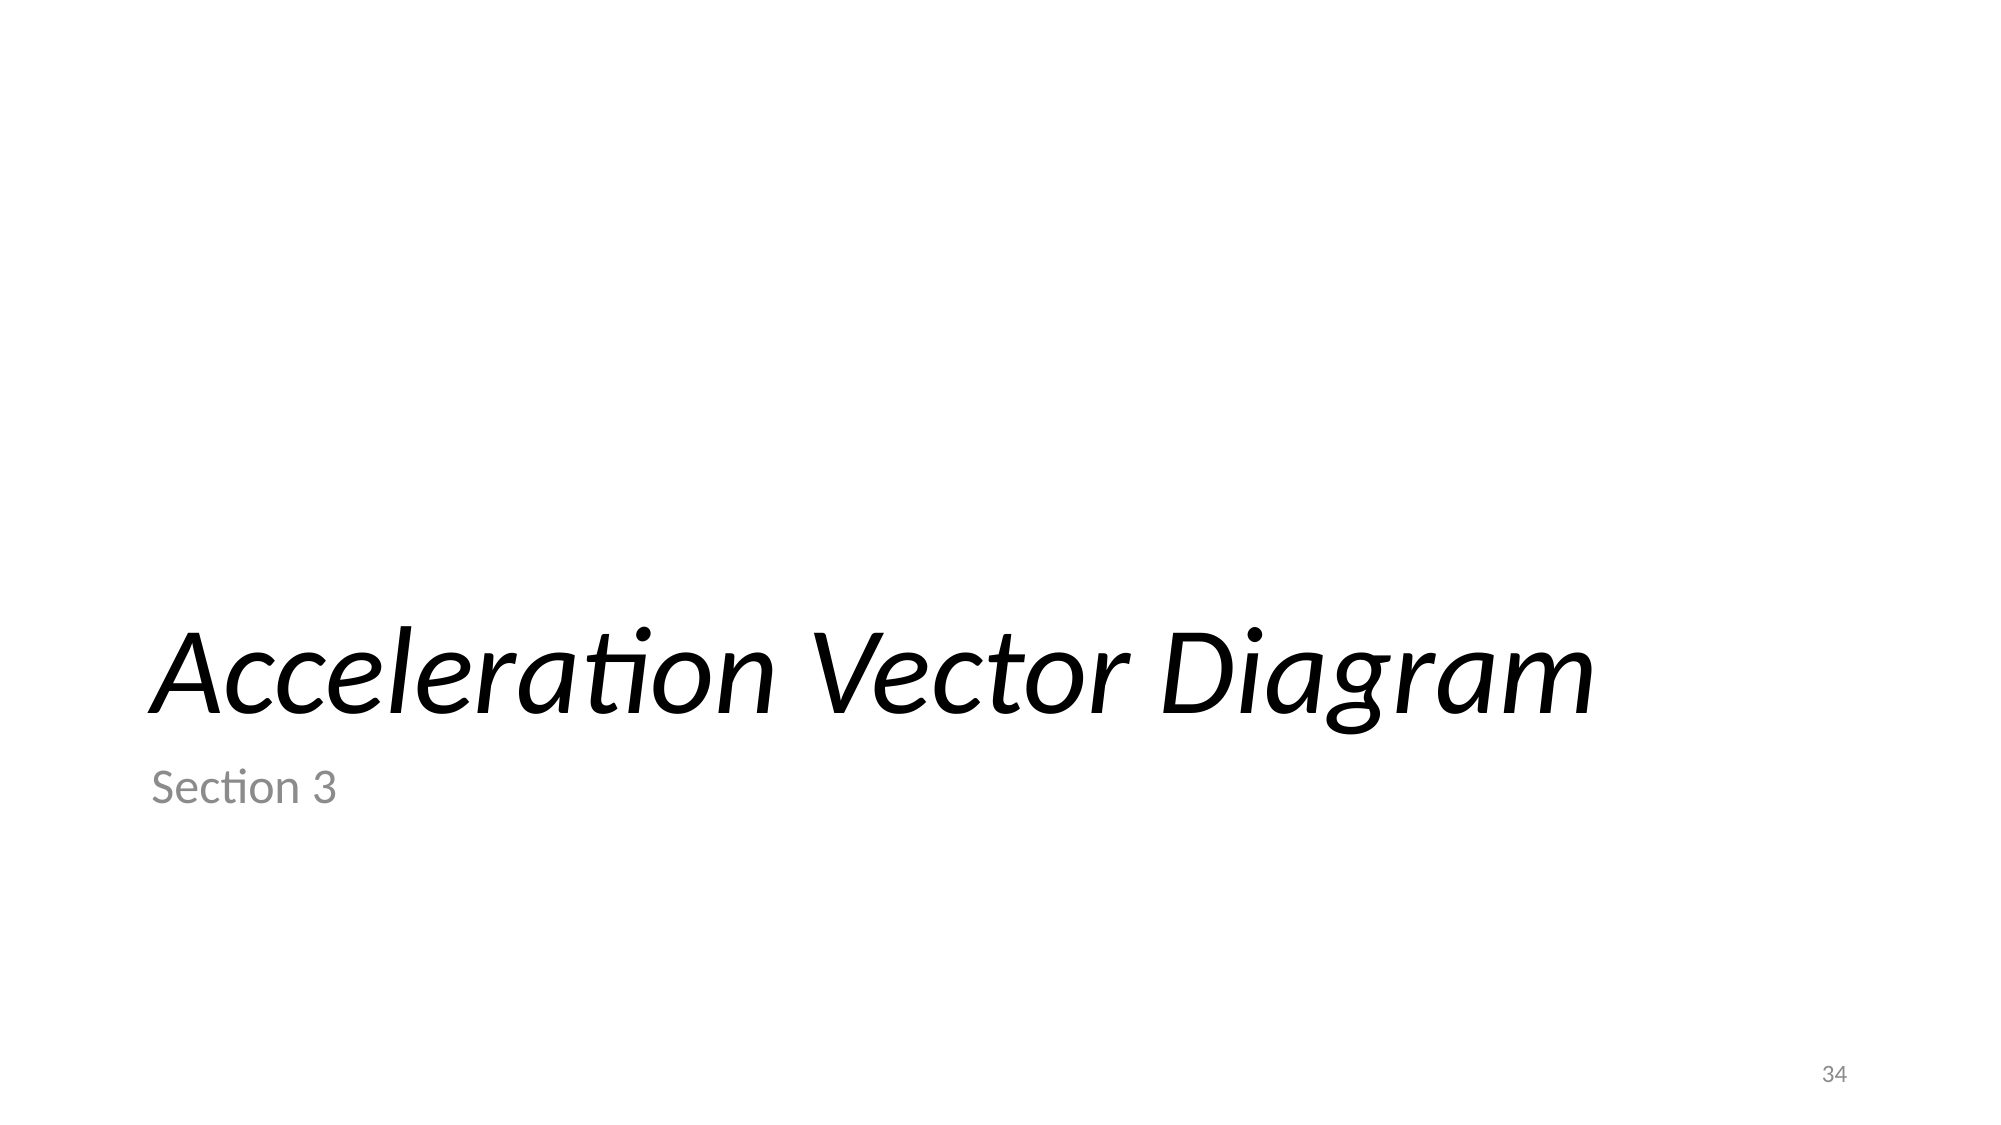

# Acceleration Vector Diagram
Section 3
34